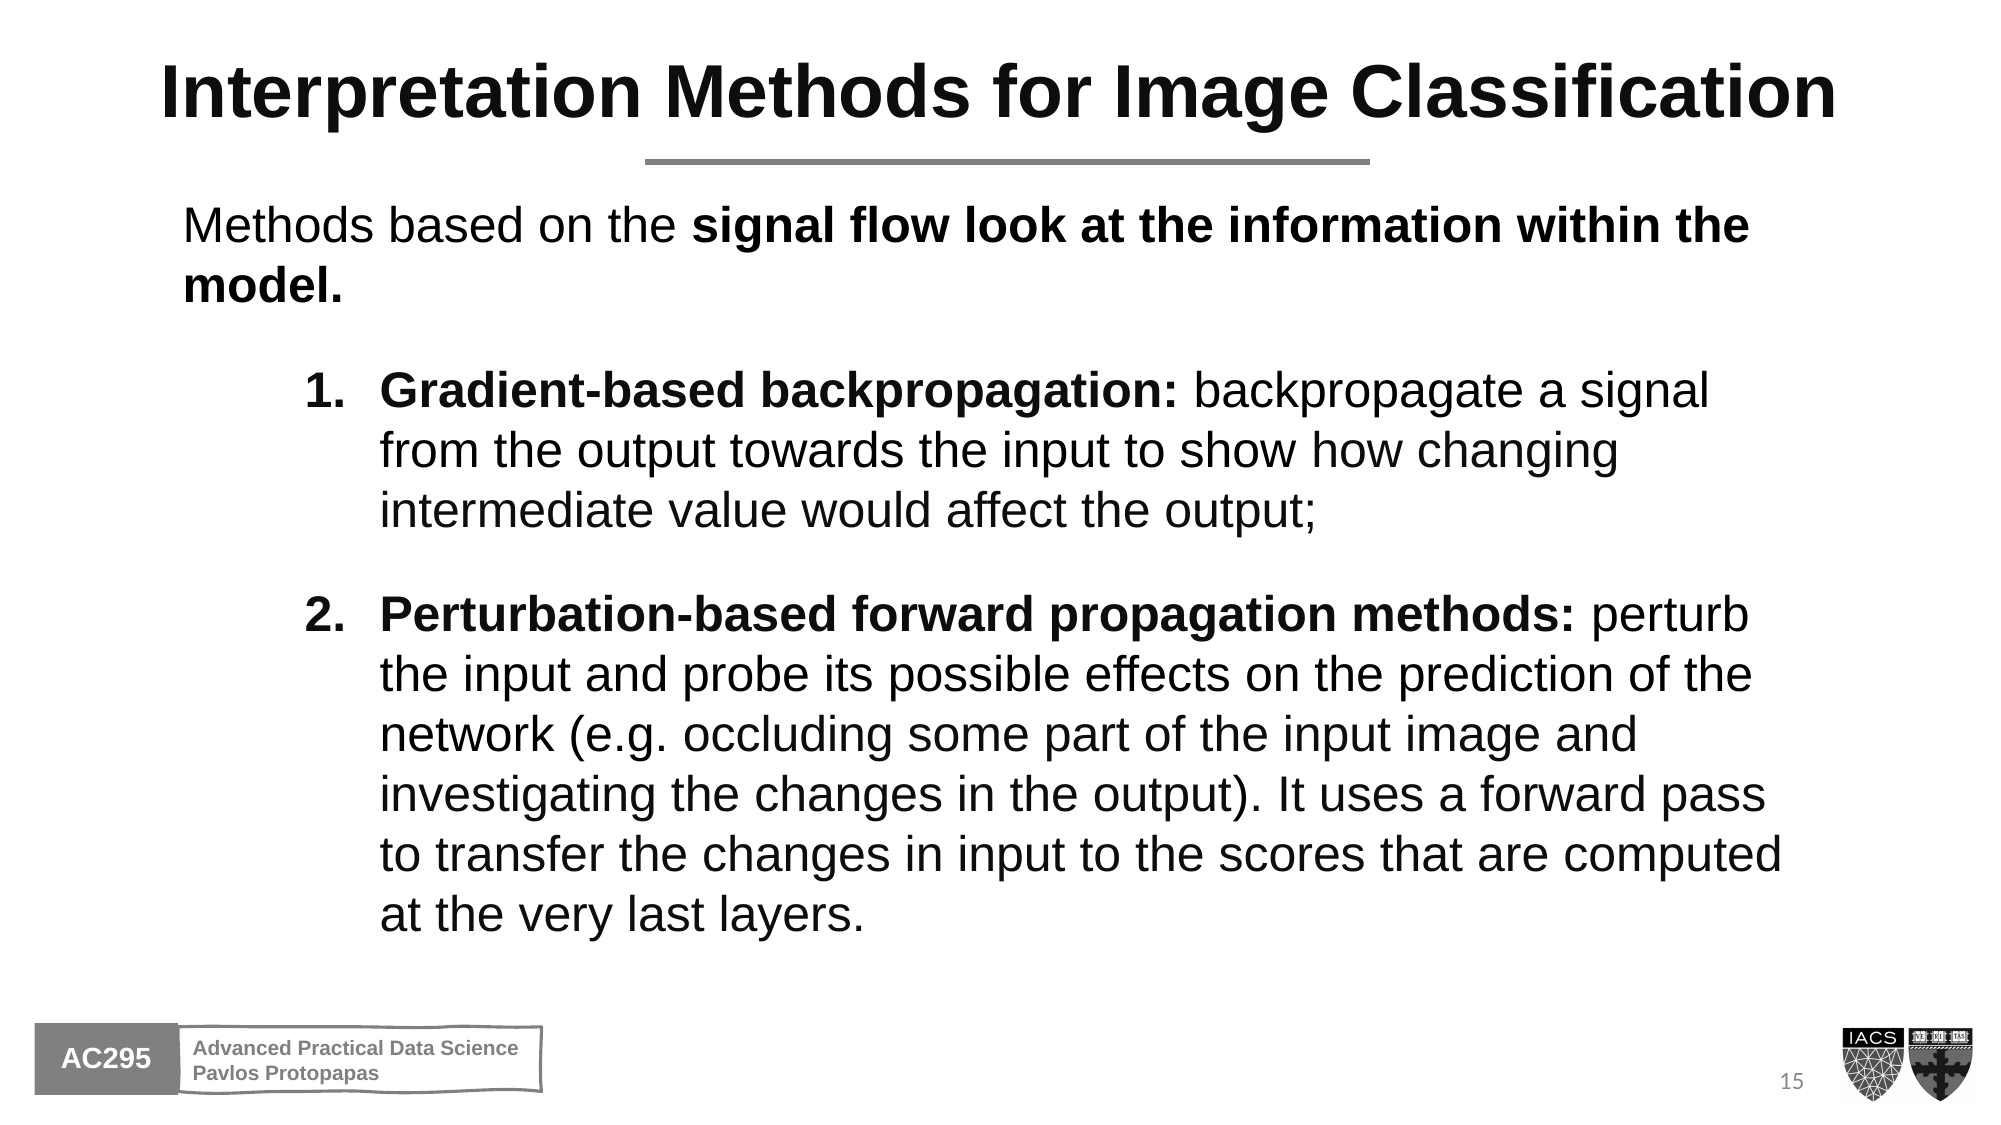

# Interpretation Methods for Image Classification
Methods based on the signal flow look at the information within the model.
Gradient-based backpropagation: backpropagate a signal from the output towards the input to show how changing intermediate value would affect the output;
Perturbation-based forward propagation methods: perturb the input and probe its possible effects on the prediction of the network (e.g. occluding some part of the input image and investigating the changes in the output). It uses a forward pass to transfer the changes in input to the scores that are computed at the very last layers.
15